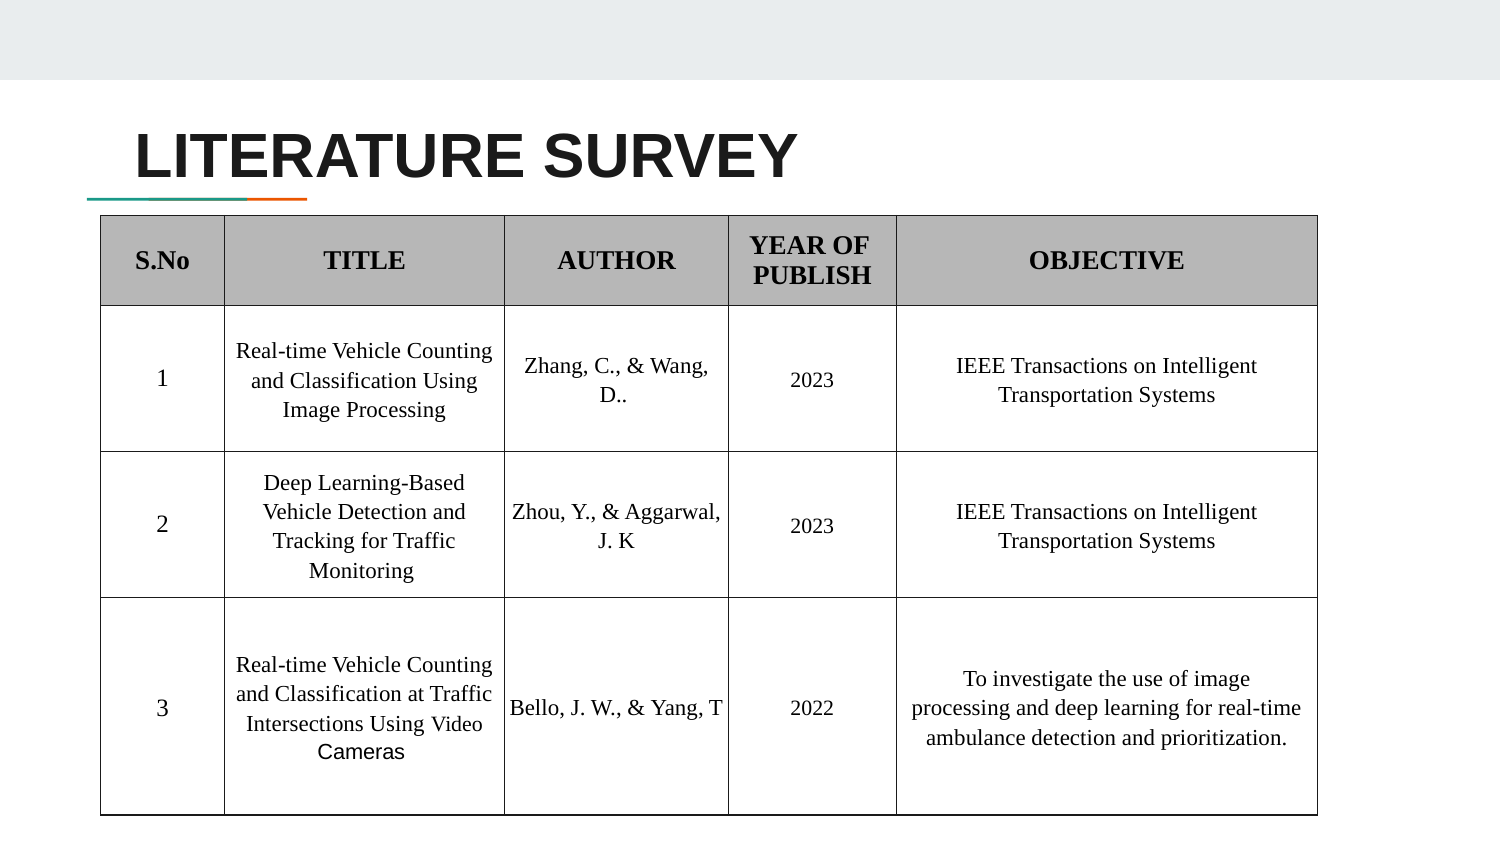

# LITERATURE SURVEY

| S.No | TITLE | AUTHOR | YEAR OF PUBLISH | OBJECTIVE |
| --- | --- | --- | --- | --- |
| 1 | Real-time Vehicle Counting and Classification Using Image Processing | Zhang, C., & Wang, D.. | 2023 | IEEE Transactions on Intelligent Transportation Systems |
| 2 | Deep Learning-Based Vehicle Detection and Tracking for Traffic Monitoring | Zhou, Y., & Aggarwal, J. K | 2023 | IEEE Transactions on Intelligent Transportation Systems |
| 3 | Real-time Vehicle Counting and Classification at Traffic Intersections Using Video Cameras | Bello, J. W., & Yang, T | 2022 | To investigate the use of image processing and deep learning for real-time ambulance detection and prioritization. |